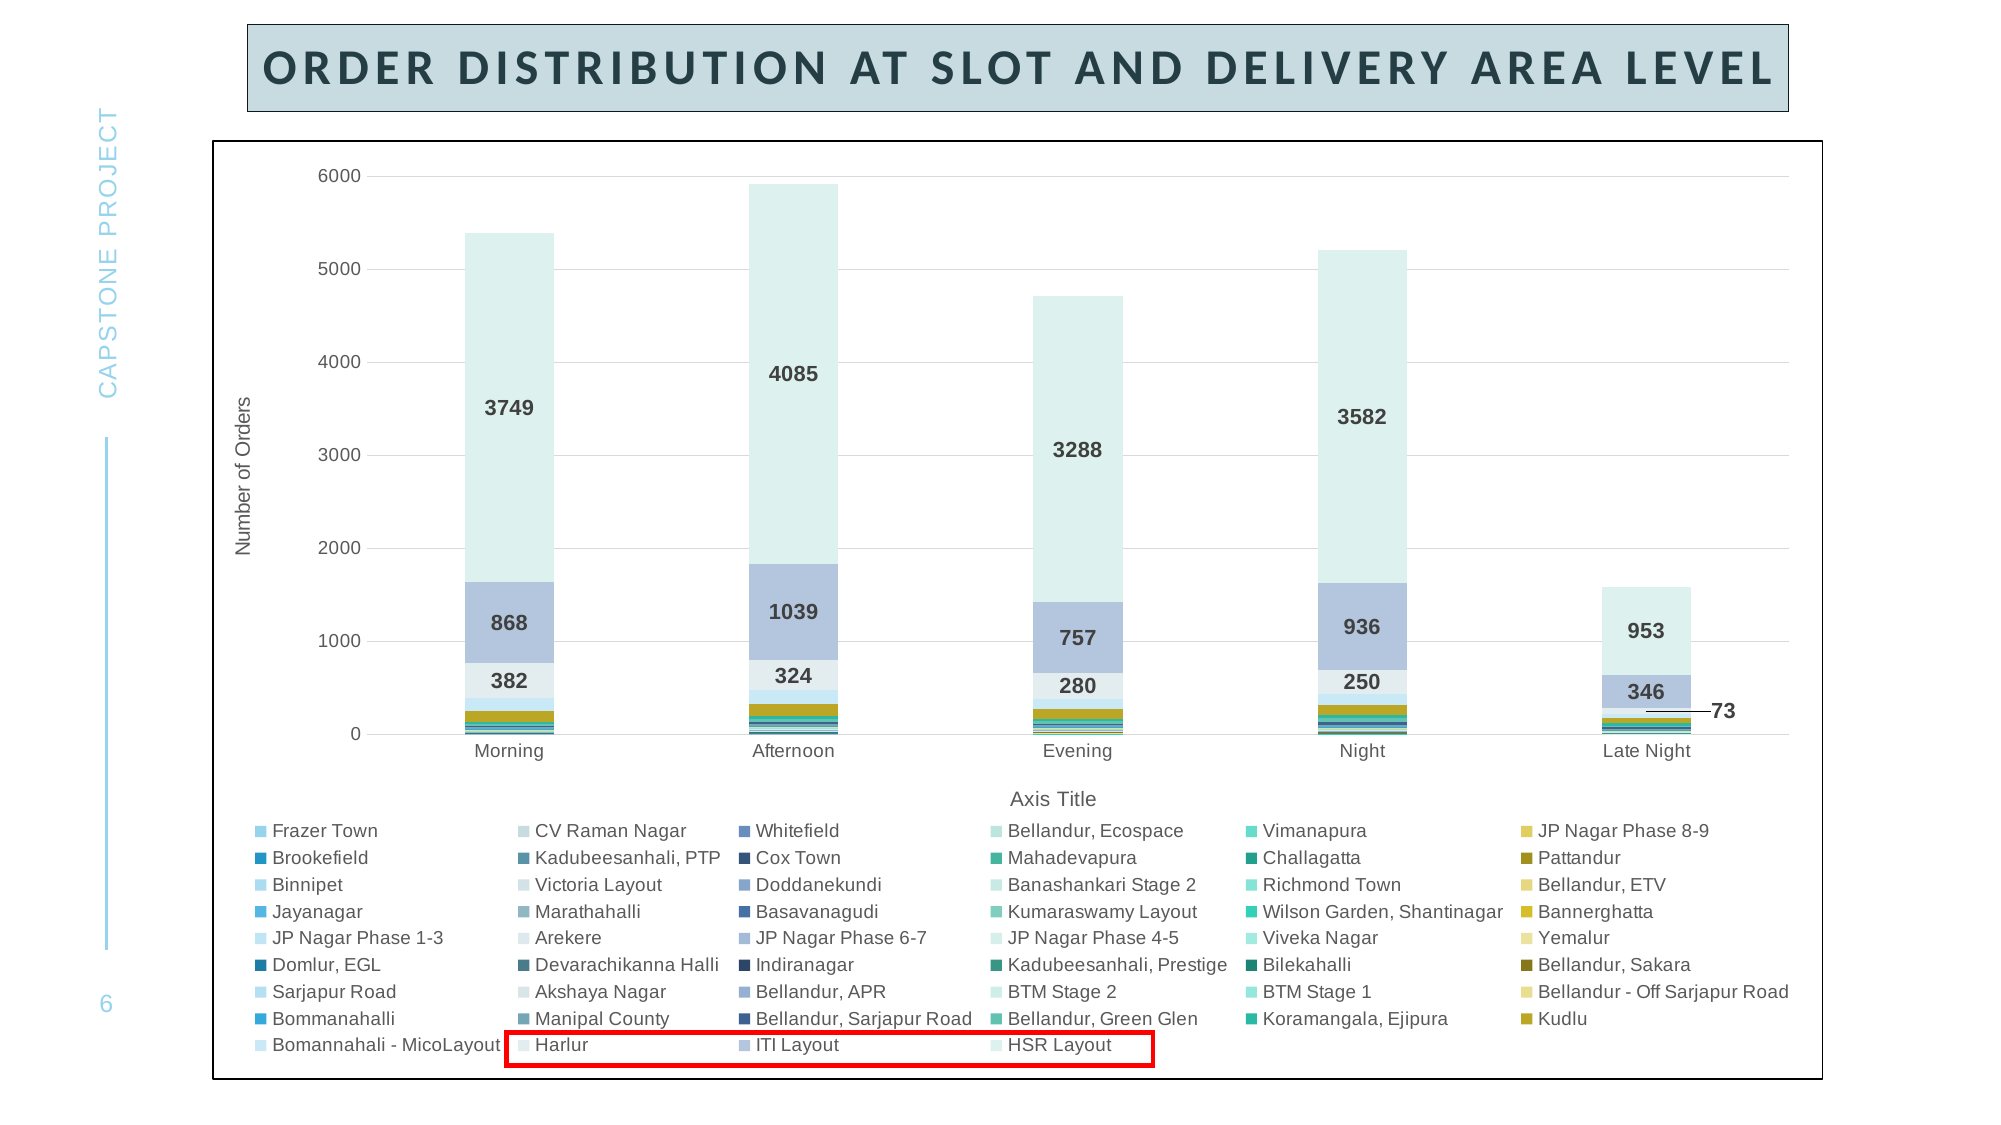

# Order distribution at slot and delivery area level

### Chart

| Category | Frazer Town | CV Raman Nagar | Whitefield | Bellandur, Ecospace | Vimanapura | JP Nagar Phase 8-9 | Brookefield | Kadubeesanhali, PTP | Cox Town | Mahadevapura | Challagatta | Pattandur | Binnipet | Victoria Layout | Doddanekundi | Banashankari Stage 2 | Richmond Town | Bellandur, ETV | Jayanagar | Marathahalli | Basavanagudi | Kumaraswamy Layout | Wilson Garden, Shantinagar | Bannerghatta | JP Nagar Phase 1-3 | Arekere | JP Nagar Phase 6-7 | JP Nagar Phase 4-5 | Viveka Nagar | Yemalur | Domlur, EGL | Devarachikanna Halli | Indiranagar | Kadubeesanhali, Prestige | Bilekahalli | Bellandur, Sakara | Sarjapur Road | Akshaya Nagar | Bellandur, APR | BTM Stage 2 | BTM Stage 1 | Bellandur - Off Sarjapur Road | Bommanahalli | Manipal County | Bellandur, Sarjapur Road | Bellandur, Green Glen | Koramangala, Ejipura | Kudlu | Bomannahali - MicoLayout | Harlur | ITI Layout | HSR Layout |
|---|---|---|---|---|---|---|---|---|---|---|---|---|---|---|---|---|---|---|---|---|---|---|---|---|---|---|---|---|---|---|---|---|---|---|---|---|---|---|---|---|---|---|---|---|---|---|---|---|---|---|---|---|
| Morning | 0.0 | 0.0 | 0.0 | 0.0 | 0.0 | 0.0 | 0.0 | 0.0 | 1.0 | 1.0 | 0.0 | 0.0 | 1.0 | 0.0 | 0.0 | 0.0 | 0.0 | 1.0 | 1.0 | 1.0 | 0.0 | 1.0 | 0.0 | 1.0 | 1.0 | 0.0 | 2.0 | 2.0 | 0.0 | 1.0 | 3.0 | 0.0 | 1.0 | 0.0 | 2.0 | 0.0 | 0.0 | 6.0 | 6.0 | 7.0 | 3.0 | 7.0 | 10.0 | 18.0 | 11.0 | 27.0 | 25.0 | 118.0 | 132.0 | 382.0 | 868.0 | 3749.0 |
| Afternoon | 0.0 | 0.0 | 0.0 | 0.0 | 1.0 | 0.0 | 0.0 | 0.0 | 0.0 | 0.0 | 0.0 | 1.0 | 0.0 | 0.0 | 0.0 | 0.0 | 2.0 | 0.0 | 1.0 | 0.0 | 0.0 | 1.0 | 0.0 | 0.0 | 0.0 | 1.0 | 3.0 | 2.0 | 4.0 | 1.0 | 3.0 | 1.0 | 3.0 | 1.0 | 2.0 | 7.0 | 6.0 | 3.0 | 8.0 | 6.0 | 11.0 | 9.0 | 13.0 | 20.0 | 20.0 | 32.0 | 33.0 | 130.0 | 151.0 | 324.0 | 1039.0 | 4085.0 |
| Evening | 0.0 | 0.0 | 1.0 | 0.0 | 0.0 | 1.0 | 0.0 | 0.0 | 0.0 | 0.0 | 0.0 | 0.0 | 0.0 | 0.0 | 0.0 | 1.0 | 0.0 | 0.0 | 1.0 | 1.0 | 2.0 | 1.0 | 2.0 | 2.0 | 2.0 | 1.0 | 0.0 | 1.0 | 2.0 | 4.0 | 0.0 | 3.0 | 0.0 | 0.0 | 5.0 | 2.0 | 3.0 | 4.0 | 14.0 | 6.0 | 3.0 | 11.0 | 13.0 | 16.0 | 13.0 | 27.0 | 30.0 | 108.0 | 107.0 | 280.0 | 757.0 | 3288.0 |
| Night | 0.0 | 0.0 | 0.0 | 0.0 | 0.0 | 0.0 | 0.0 | 1.0 | 0.0 | 0.0 | 0.0 | 0.0 | 0.0 | 1.0 | 1.0 | 1.0 | 0.0 | 1.0 | 0.0 | 1.0 | 1.0 | 1.0 | 2.0 | 2.0 | 1.0 | 2.0 | 0.0 | 1.0 | 0.0 | 1.0 | 1.0 | 3.0 | 2.0 | 2.0 | 1.0 | 1.0 | 10.0 | 4.0 | 1.0 | 8.0 | 11.0 | 15.0 | 10.0 | 13.0 | 39.0 | 36.0 | 37.0 | 105.0 | 125.0 | 250.0 | 936.0 | 3582.0 |
| Late Night | 1.0 | 1.0 | 0.0 | 1.0 | 0.0 | 0.0 | 1.0 | 0.0 | 0.0 | 0.0 | 1.0 | 0.0 | 0.0 | 0.0 | 1.0 | 0.0 | 0.0 | 0.0 | 0.0 | 0.0 | 0.0 | 0.0 | 0.0 | 0.0 | 1.0 | 2.0 | 1.0 | 1.0 | 1.0 | 0.0 | 1.0 | 1.0 | 2.0 | 6.0 | 1.0 | 1.0 | 1.0 | 4.0 | 0.0 | 5.0 | 7.0 | 2.0 | 6.0 | 13.0 | 15.0 | 12.0 | 35.0 | 57.0 | 36.0 | 73.0 | 346.0 | 953.0 |
Capstone project
6